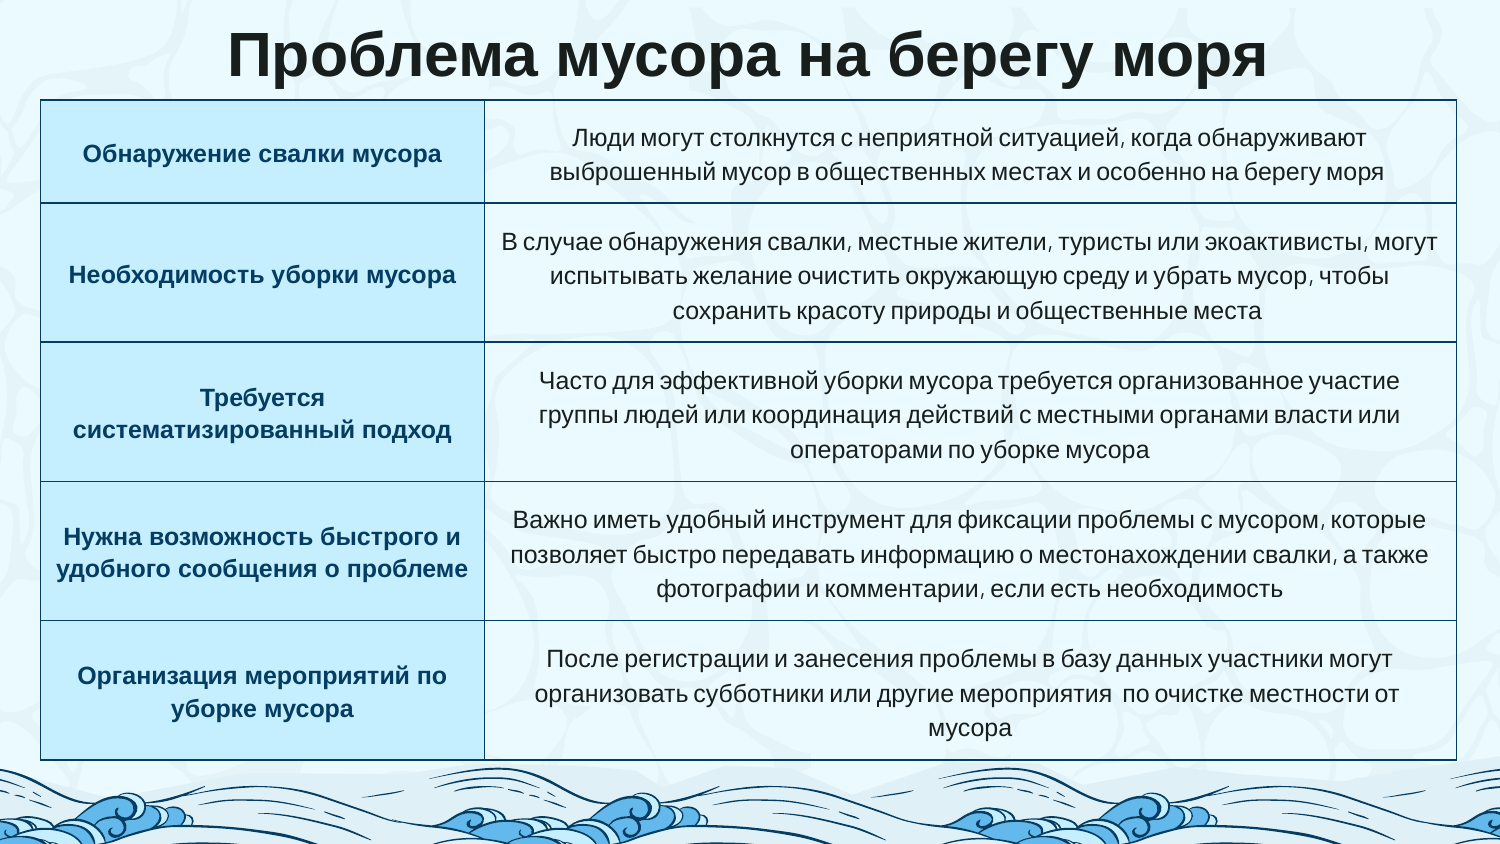

# Проблема мусора на берегу моря
| Обнаружение свалки мусора | Люди могут столкнутся с неприятной ситуацией, когда обнаруживают выброшенный мусор в общественных местах и особенно на берегу моря |
| --- | --- |
| Необходимость уборки мусора | В случае обнаружения свалки, местные жители, туристы или экоактивисты, могут испытывать желание очистить окружающую среду и убрать мусор, чтобы сохранить красоту природы и общественные места |
| Требуется систематизированный подход | Часто для эффективной уборки мусора требуется организованное участие группы людей или координация действий с местными органами власти или операторами по уборке мусора |
| Нужна возможность быстрого и удобного сообщения о проблеме | Важно иметь удобный инструмент для фиксации проблемы с мусором, которые позволяет быстро передавать информацию о местонахождении свалки, а также фотографии и комментарии, если есть необходимость |
| Организация мероприятий по уборке мусора | После регистрации и занесения проблемы в базу данных участники могут организовать субботники или другие мероприятия по очистке местности от мусора |